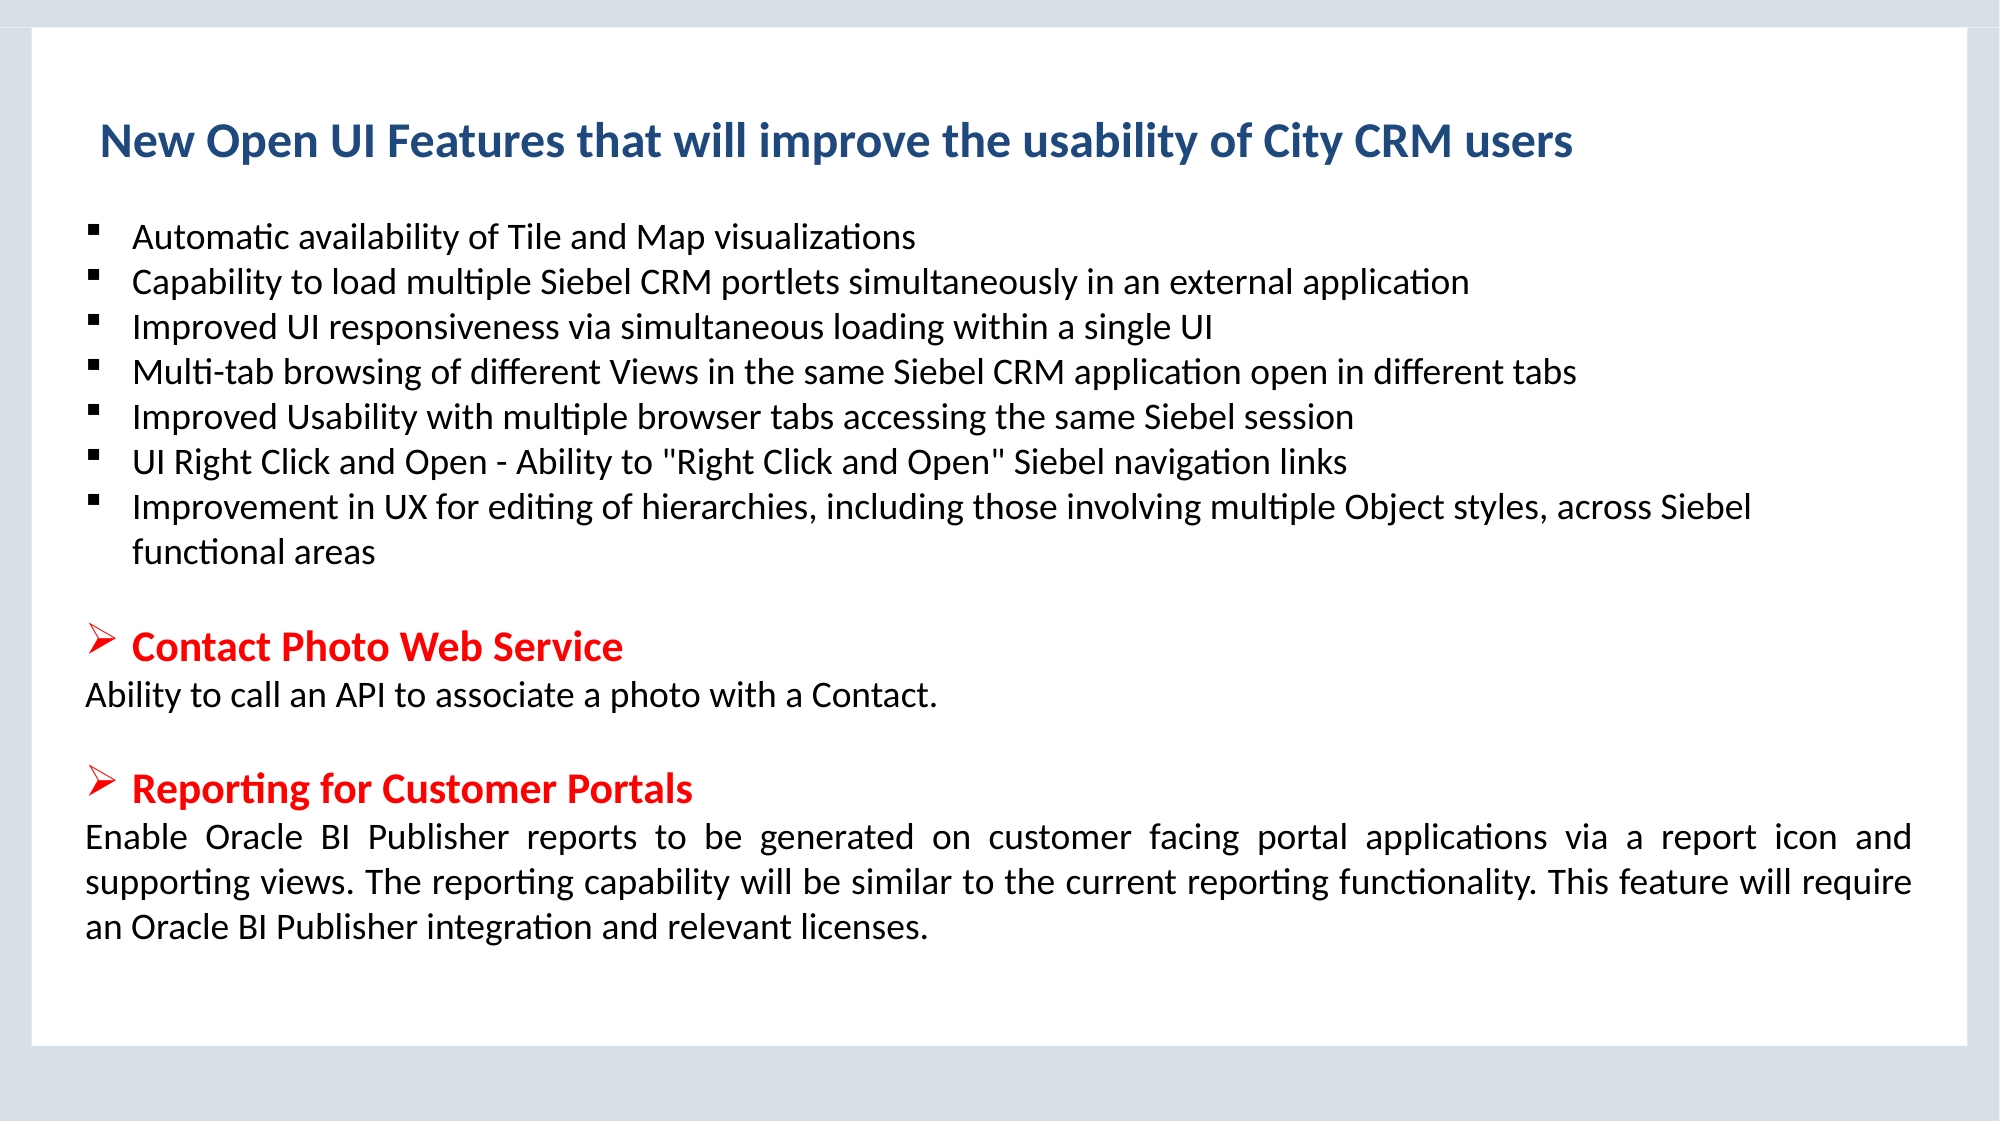

New Open UI Features that will improve the usability of City CRM users
Automatic availability of Tile and Map visualizations
Capability to load multiple Siebel CRM portlets simultaneously in an external application
Improved UI responsiveness via simultaneous loading within a single UI
Multi-tab browsing of different Views in the same Siebel CRM application open in different tabs
Improved Usability with multiple browser tabs accessing the same Siebel session
UI Right Click and Open - Ability to "Right Click and Open" Siebel navigation links
Improvement in UX for editing of hierarchies, including those involving multiple Object styles, across Siebel functional areas

Contact Photo Web Service
Ability to call an API to associate a photo with a Contact.

Reporting for Customer Portals
Enable Oracle BI Publisher reports to be generated on customer facing portal applications via a report icon and supporting views. The reporting capability will be similar to the current reporting functionality. This feature will require an Oracle BI Publisher integration and relevant licenses.